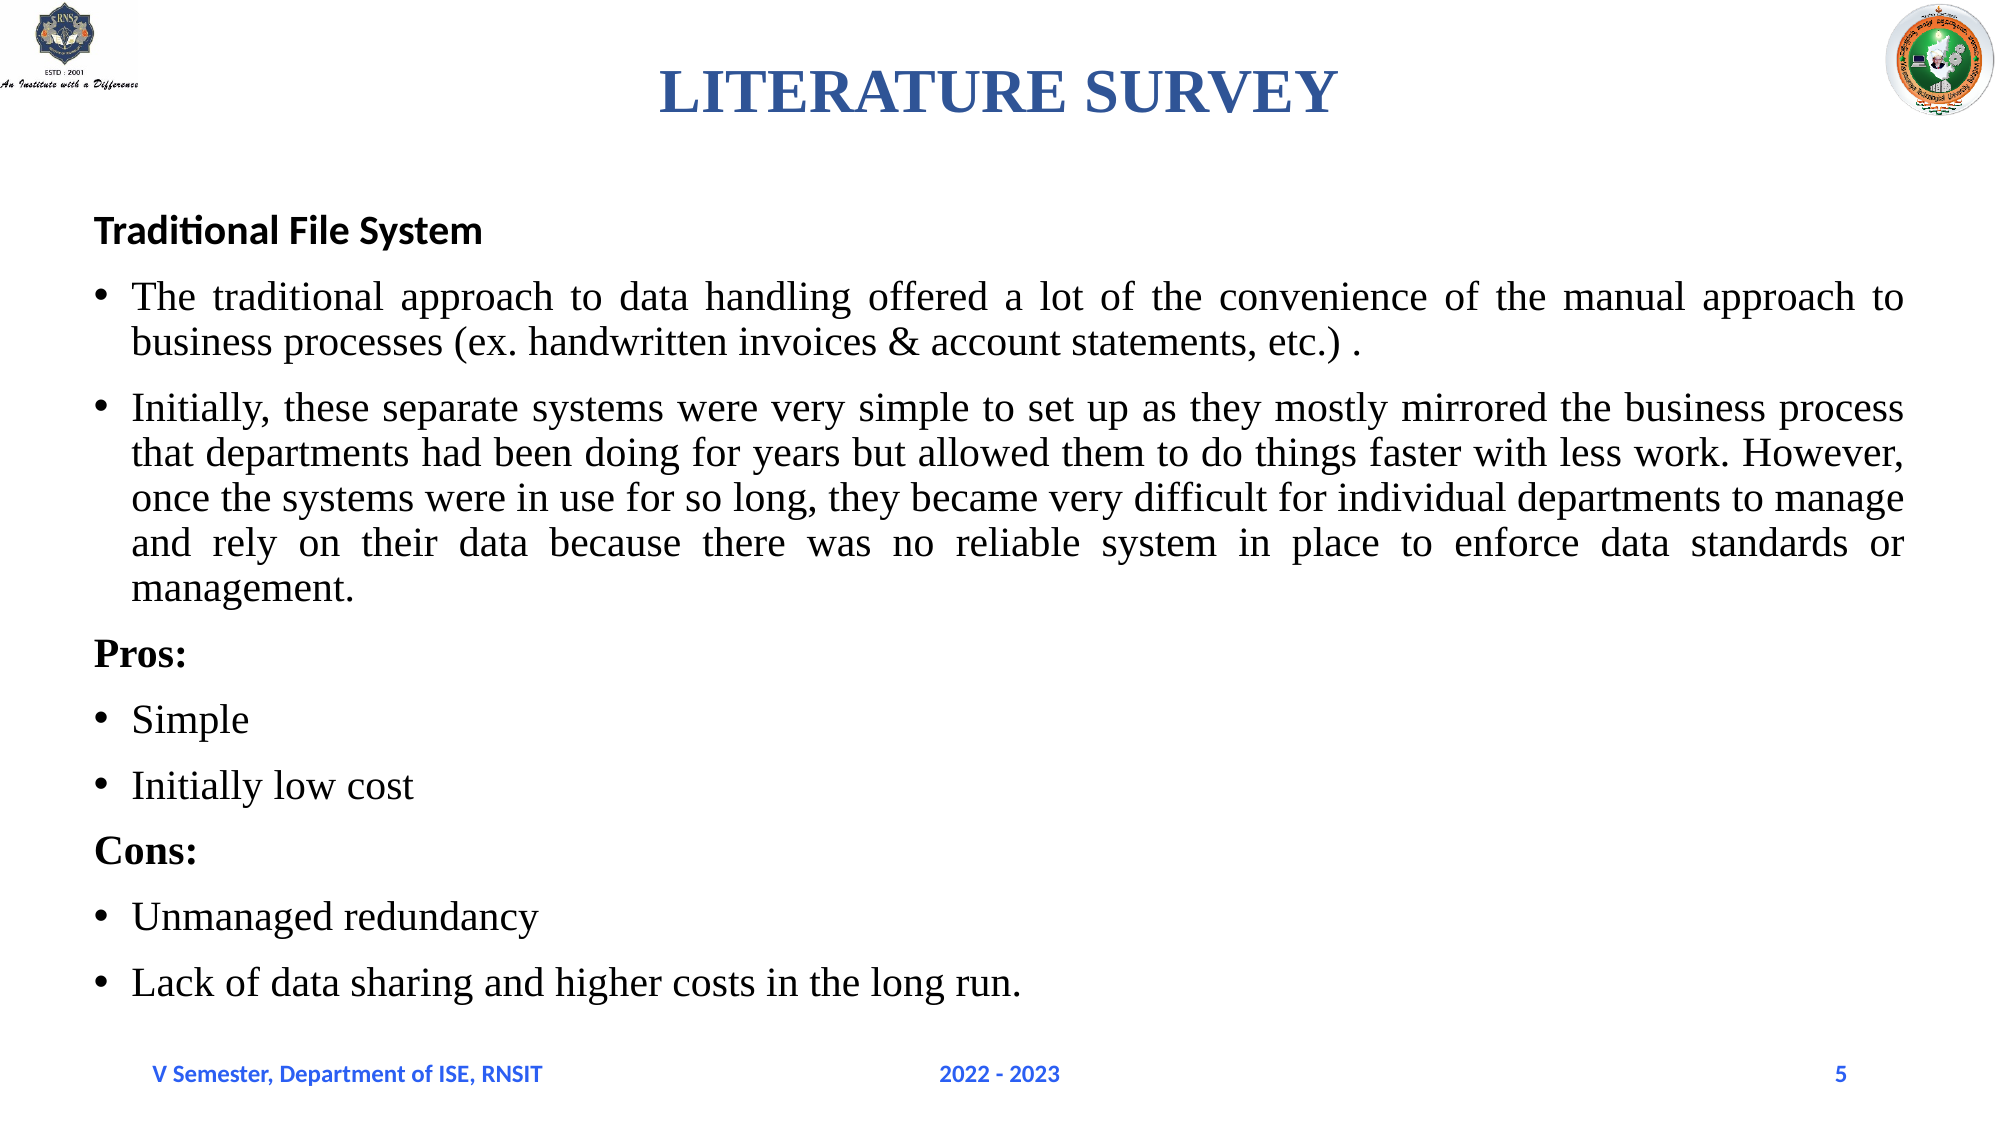

LITERATURE SURVEY
Traditional File System
The traditional approach to data handling offered a lot of the convenience of the manual approach to business processes (ex. handwritten invoices & account statements, etc.) .
Initially, these separate systems were very simple to set up as they mostly mirrored the business process that departments had been doing for years but allowed them to do things faster with less work. However, once the systems were in use for so long, they became very difficult for individual departments to manage and rely on their data because there was no reliable system in place to enforce data standards or management.
Pros:
Simple
Initially low cost
Cons:
Unmanaged redundancy
Lack of data sharing and higher costs in the long run.
V Semester, Department of ISE, RNSIT
2022 - 2023
5